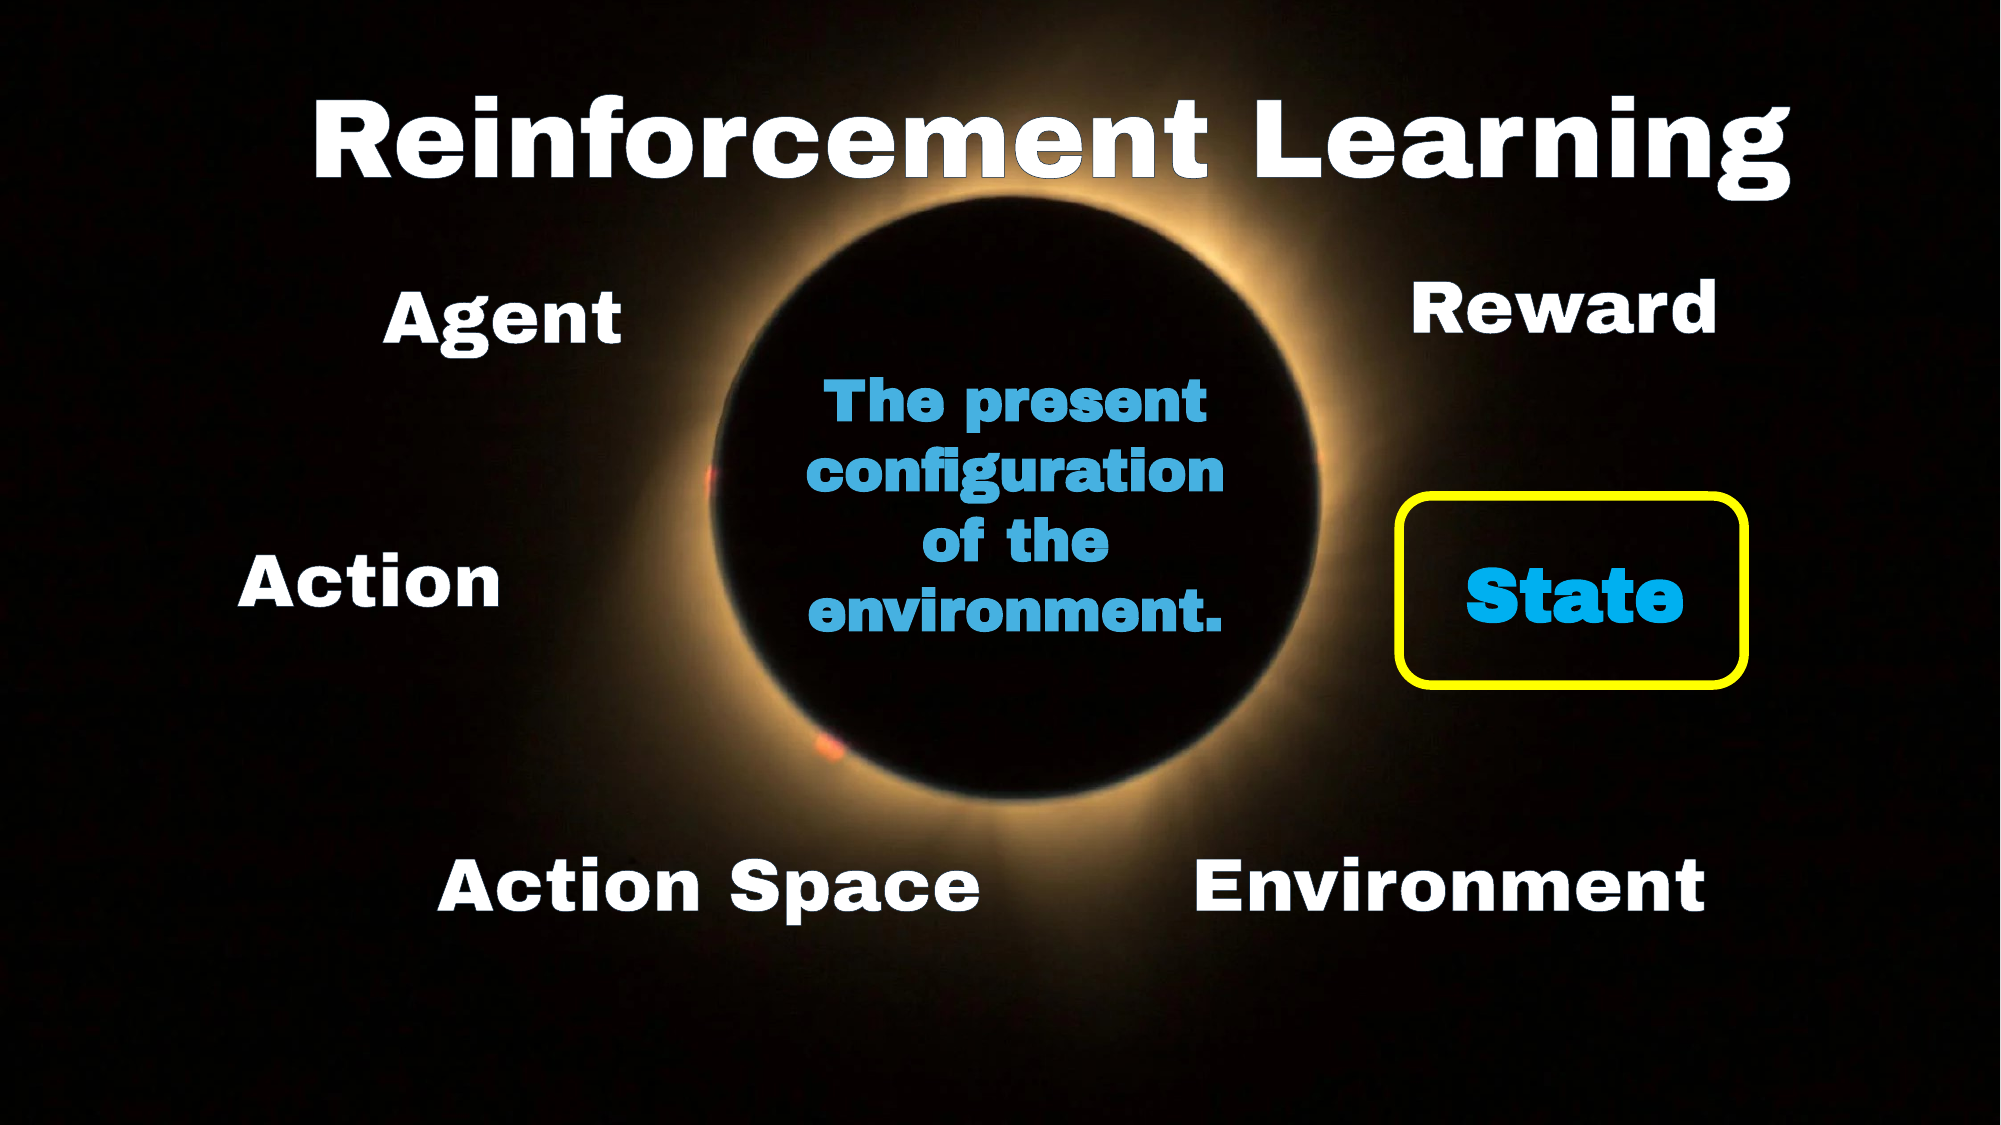

Reinforcement Learning
Reward
Agent
The present configuration of the environment.

Action
State
Action Space
Environment